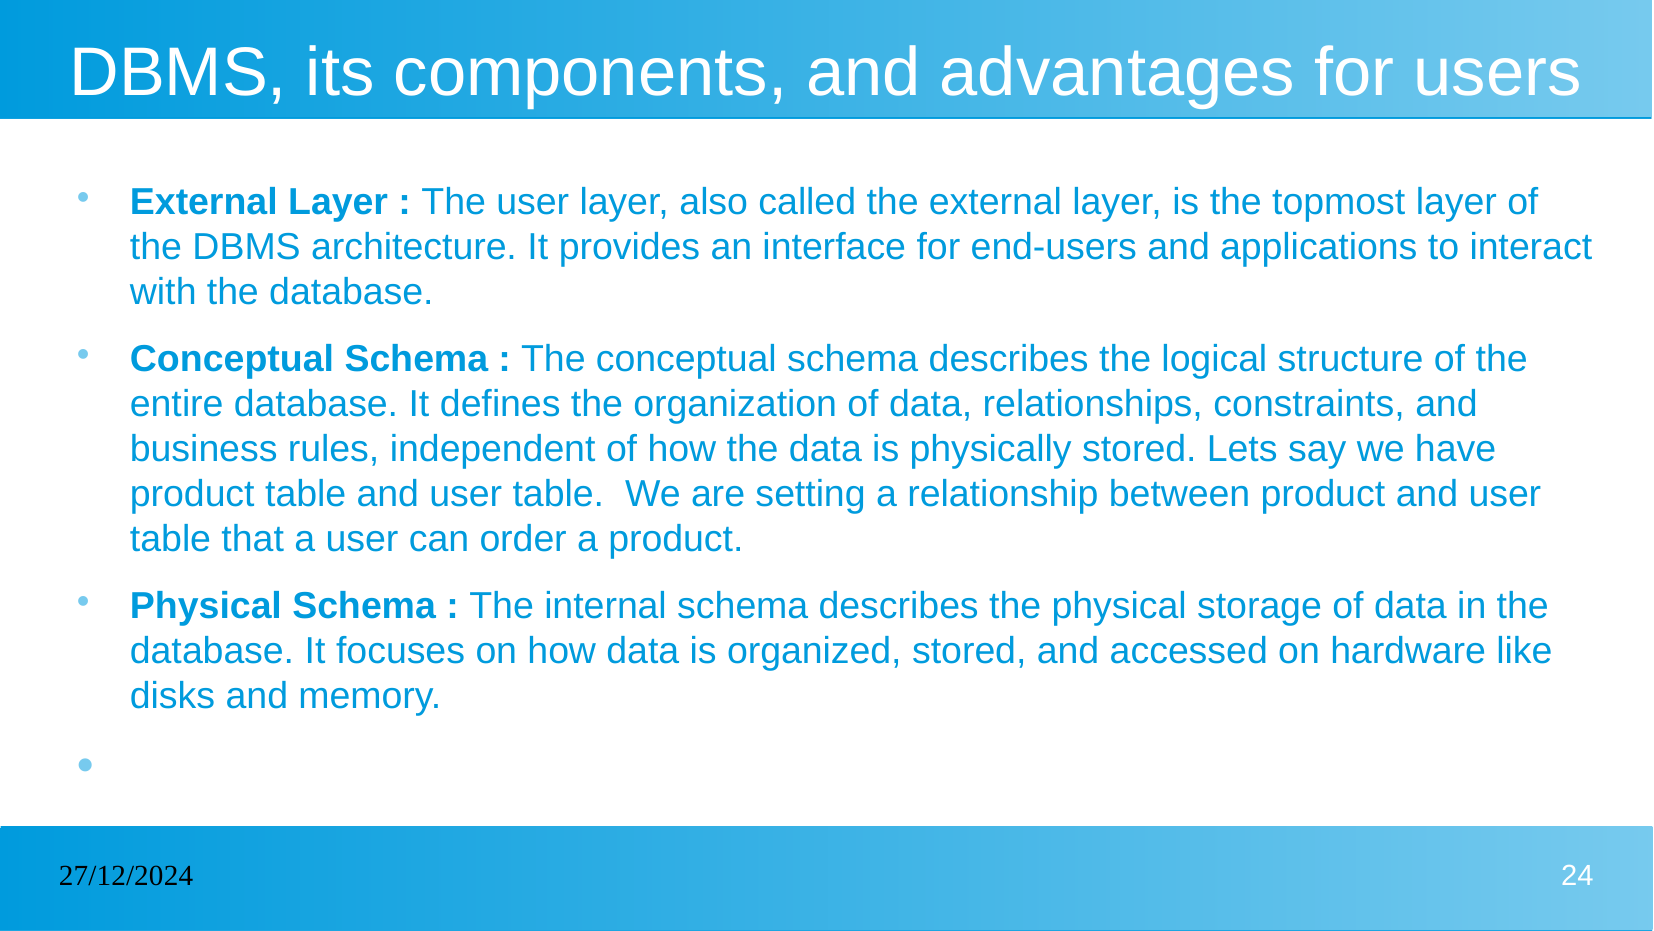

# DBMS, its components, and advantages for users
External Layer : The user layer, also called the external layer, is the topmost layer of the DBMS architecture. It provides an interface for end-users and applications to interact with the database.
Conceptual Schema : The conceptual schema describes the logical structure of the entire database. It defines the organization of data, relationships, constraints, and business rules, independent of how the data is physically stored. Lets say we have product table and user table.  We are setting a relationship between product and user table that a user can order a product.
Physical Schema : The internal schema describes the physical storage of data in the database. It focuses on how data is organized, stored, and accessed on hardware like disks and memory.

27/12/2024
24